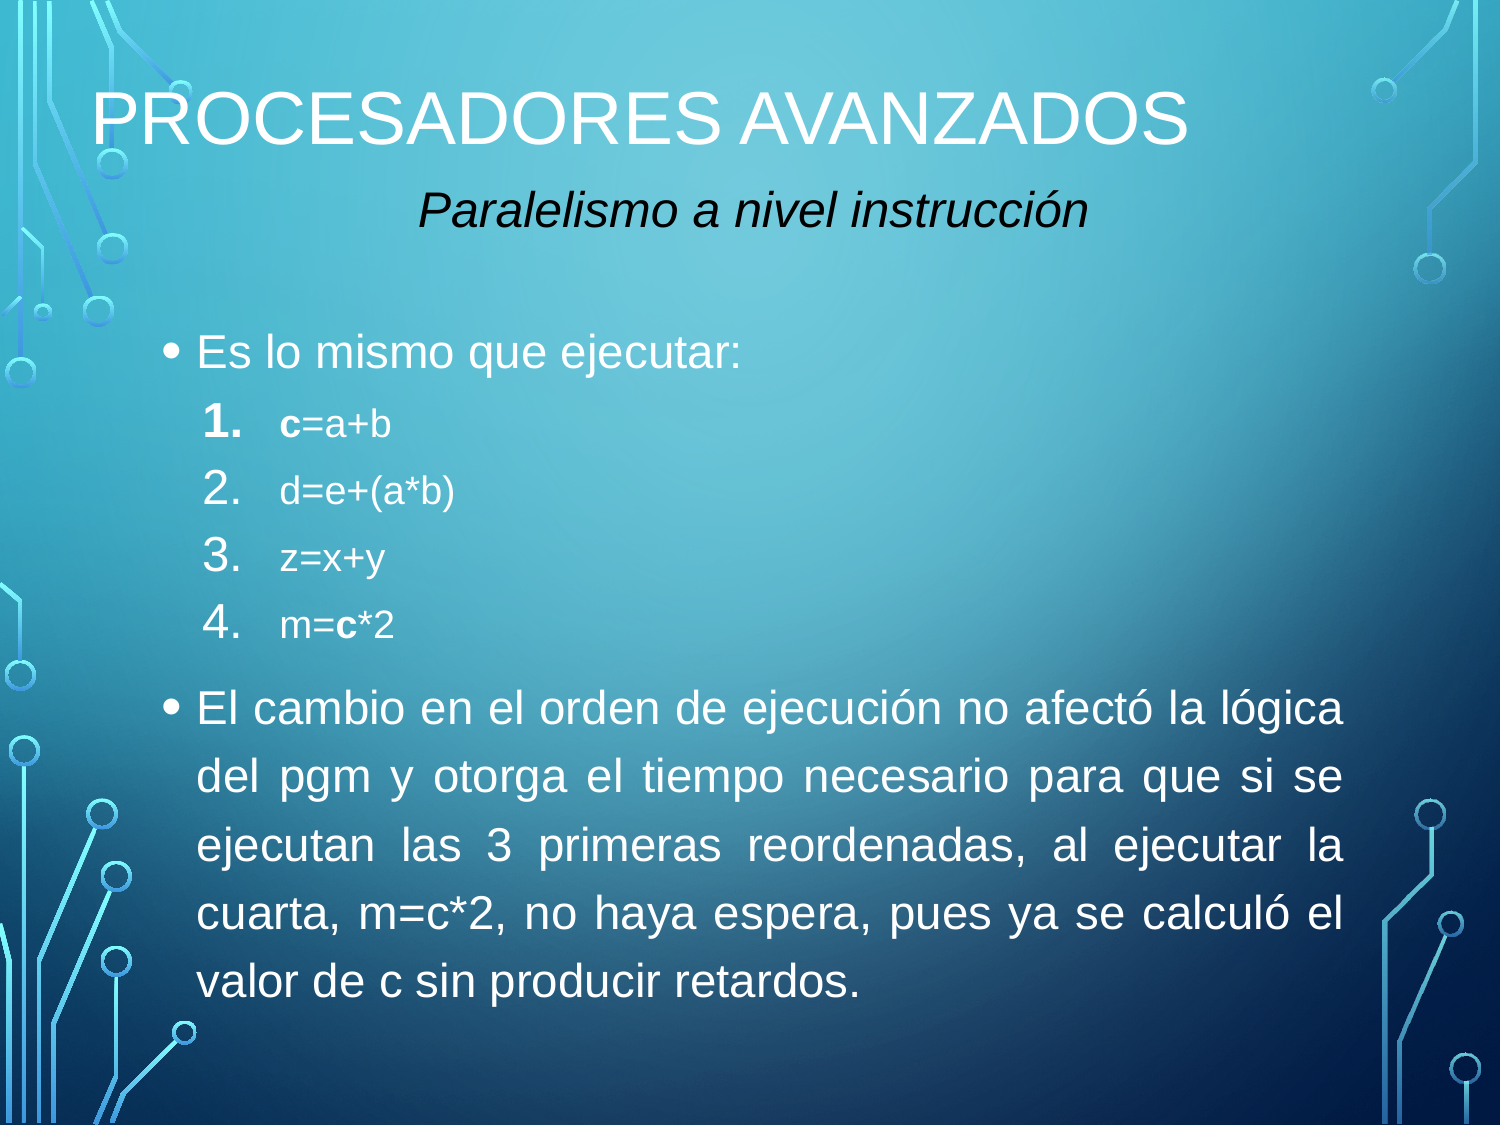

# Procesadores Avanzados
Paralelismo a nivel instrucción
Es lo mismo que ejecutar:
c=a+b
d=e+(a*b)
z=x+y
m=c*2
El cambio en el orden de ejecución no afectó la lógica del pgm y otorga el tiempo necesario para que si se ejecutan las 3 primeras reordenadas, al ejecutar la cuarta, m=c*2, no haya espera, pues ya se calculó el valor de c sin producir retardos.